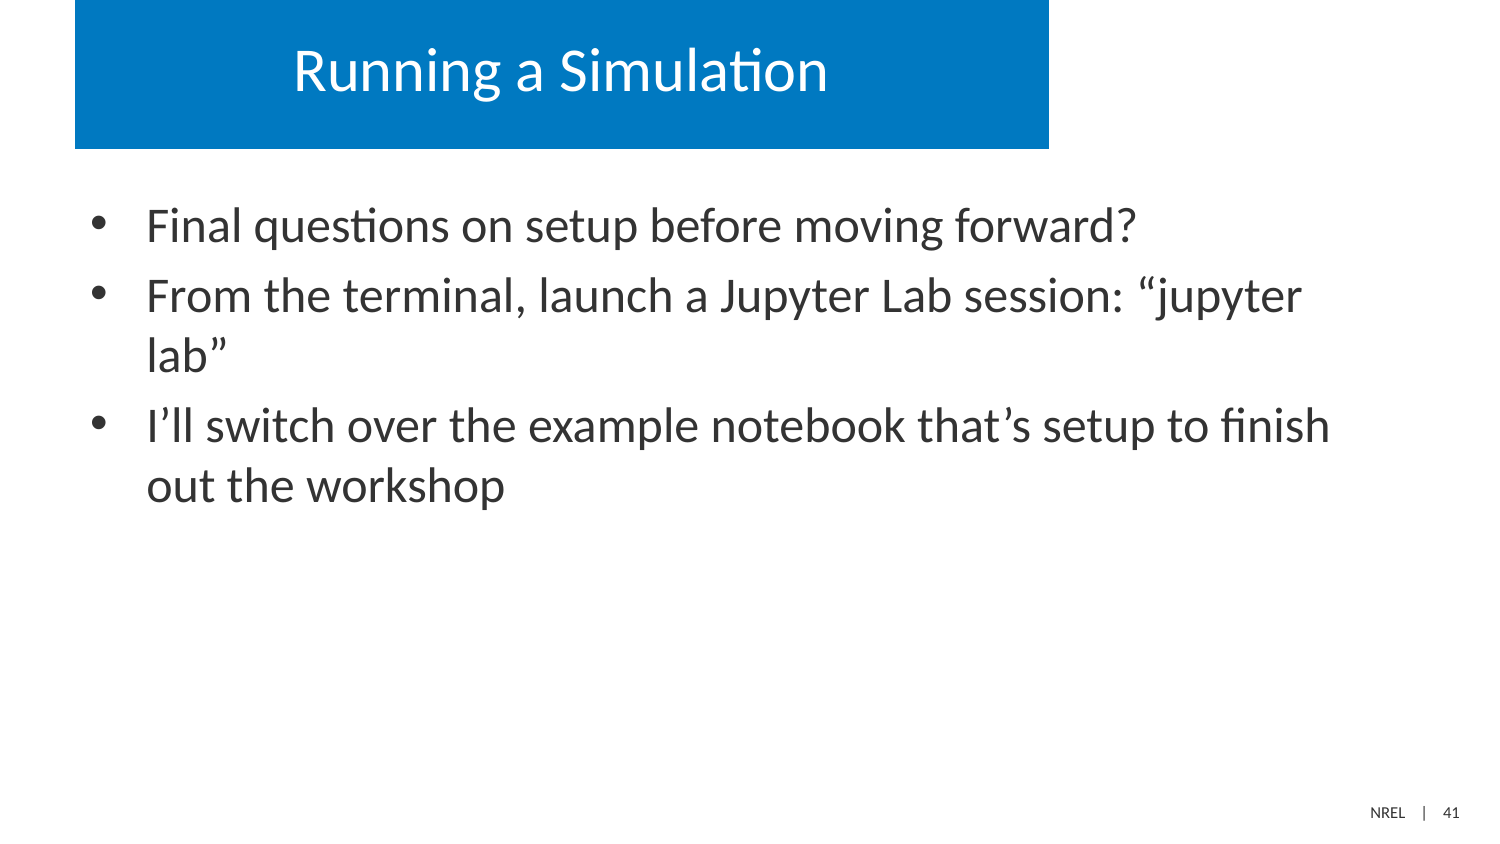

# Running a Simulation
Final questions on setup before moving forward?
From the terminal, launch a Jupyter Lab session: “jupyter lab”
I’ll switch over the example notebook that’s setup to finish out the workshop